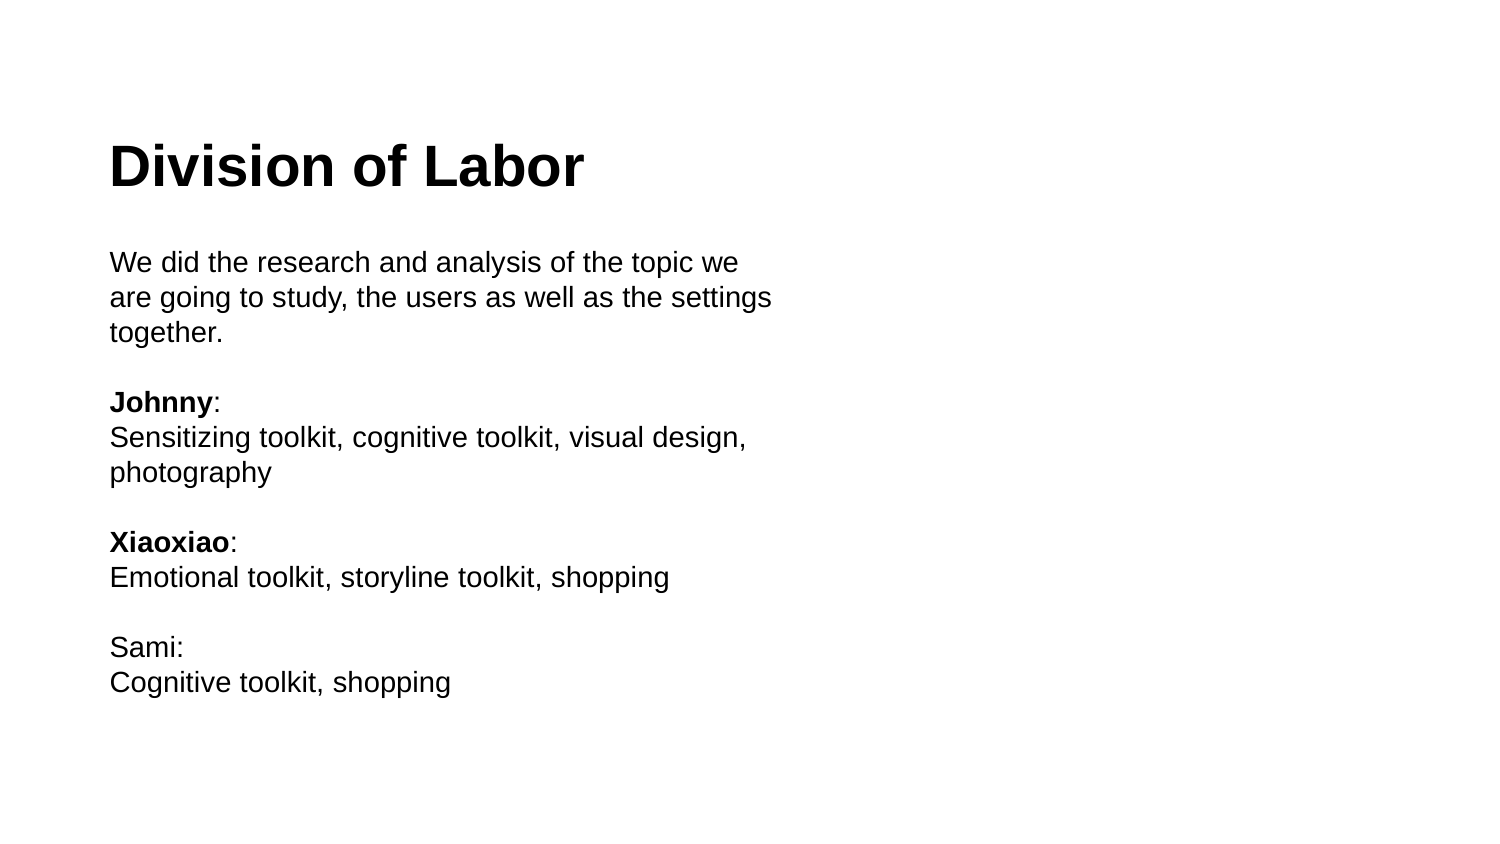

Division of Labor
We did the research and analysis of the topic we are going to study, the users as well as the settings together.

Johnny:
Sensitizing toolkit, cognitive toolkit, visual design, photography

Xiaoxiao:
Emotional toolkit, storyline toolkit, shopping

Sami:
Cognitive toolkit, shopping